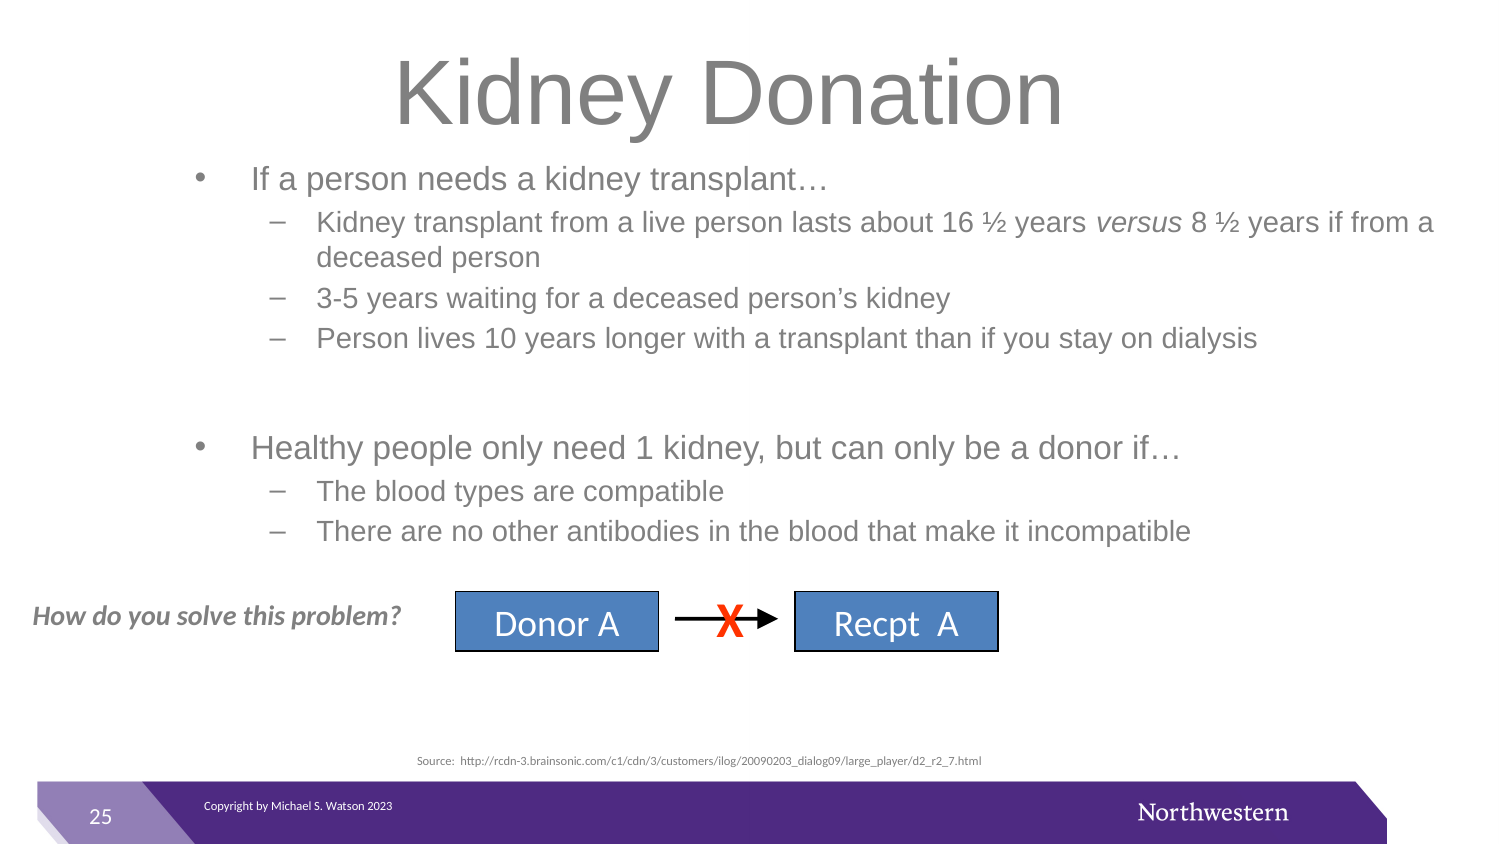

# Kidney Donation
If a person needs a kidney transplant…
Kidney transplant from a live person lasts about 16 ½ years versus 8 ½ years if from a deceased person
3-5 years waiting for a deceased person’s kidney
Person lives 10 years longer with a transplant than if you stay on dialysis

Healthy people only need 1 kidney, but can only be a donor if…
The blood types are compatible
There are no other antibodies in the blood that make it incompatible

X
How do you solve this problem?
Donor A
Recpt  A

Source:  http://rcdn-3.brainsonic.com/c1/cdn/3/customers/ilog/20090203_dialog09/large_player/d2_r2_7.html